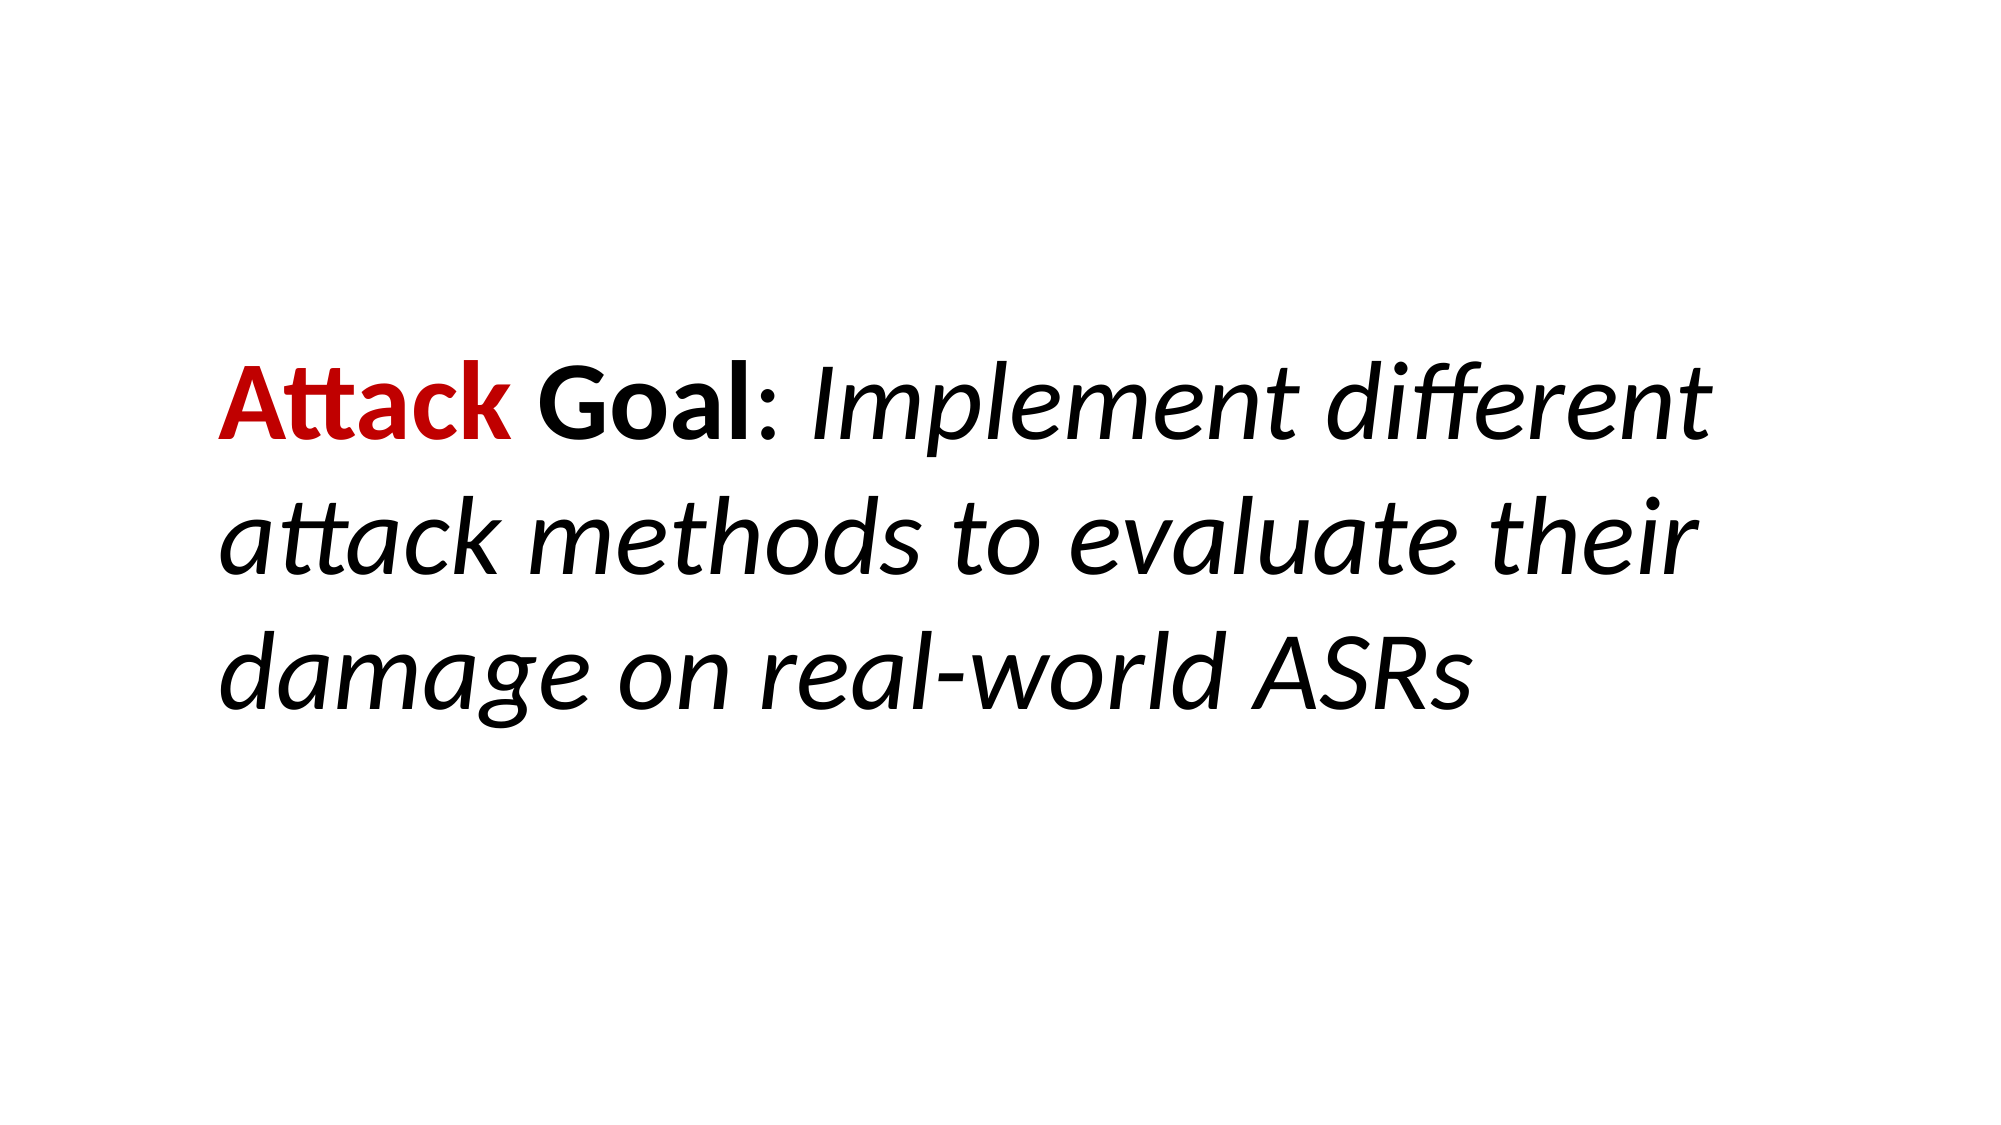

Attack Goal: Implement different attack methods to evaluate their damage on real-world ASRs